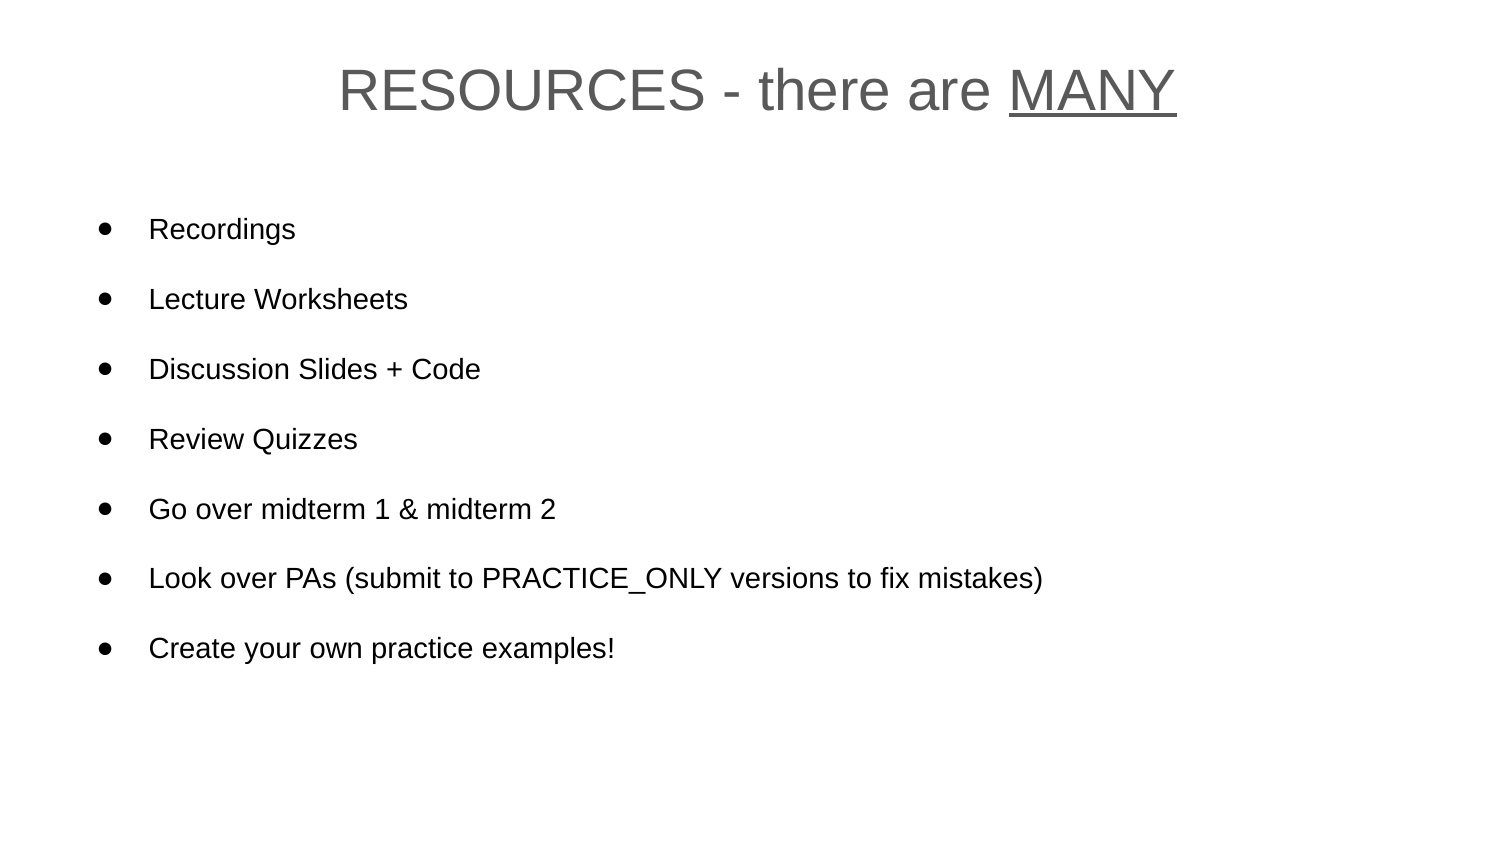

RESOURCES - there are MANY
Recordings
Lecture Worksheets
Discussion Slides + Code
Review Quizzes
Go over midterm 1 & midterm 2
Look over PAs (submit to PRACTICE_ONLY versions to fix mistakes)
Create your own practice examples!